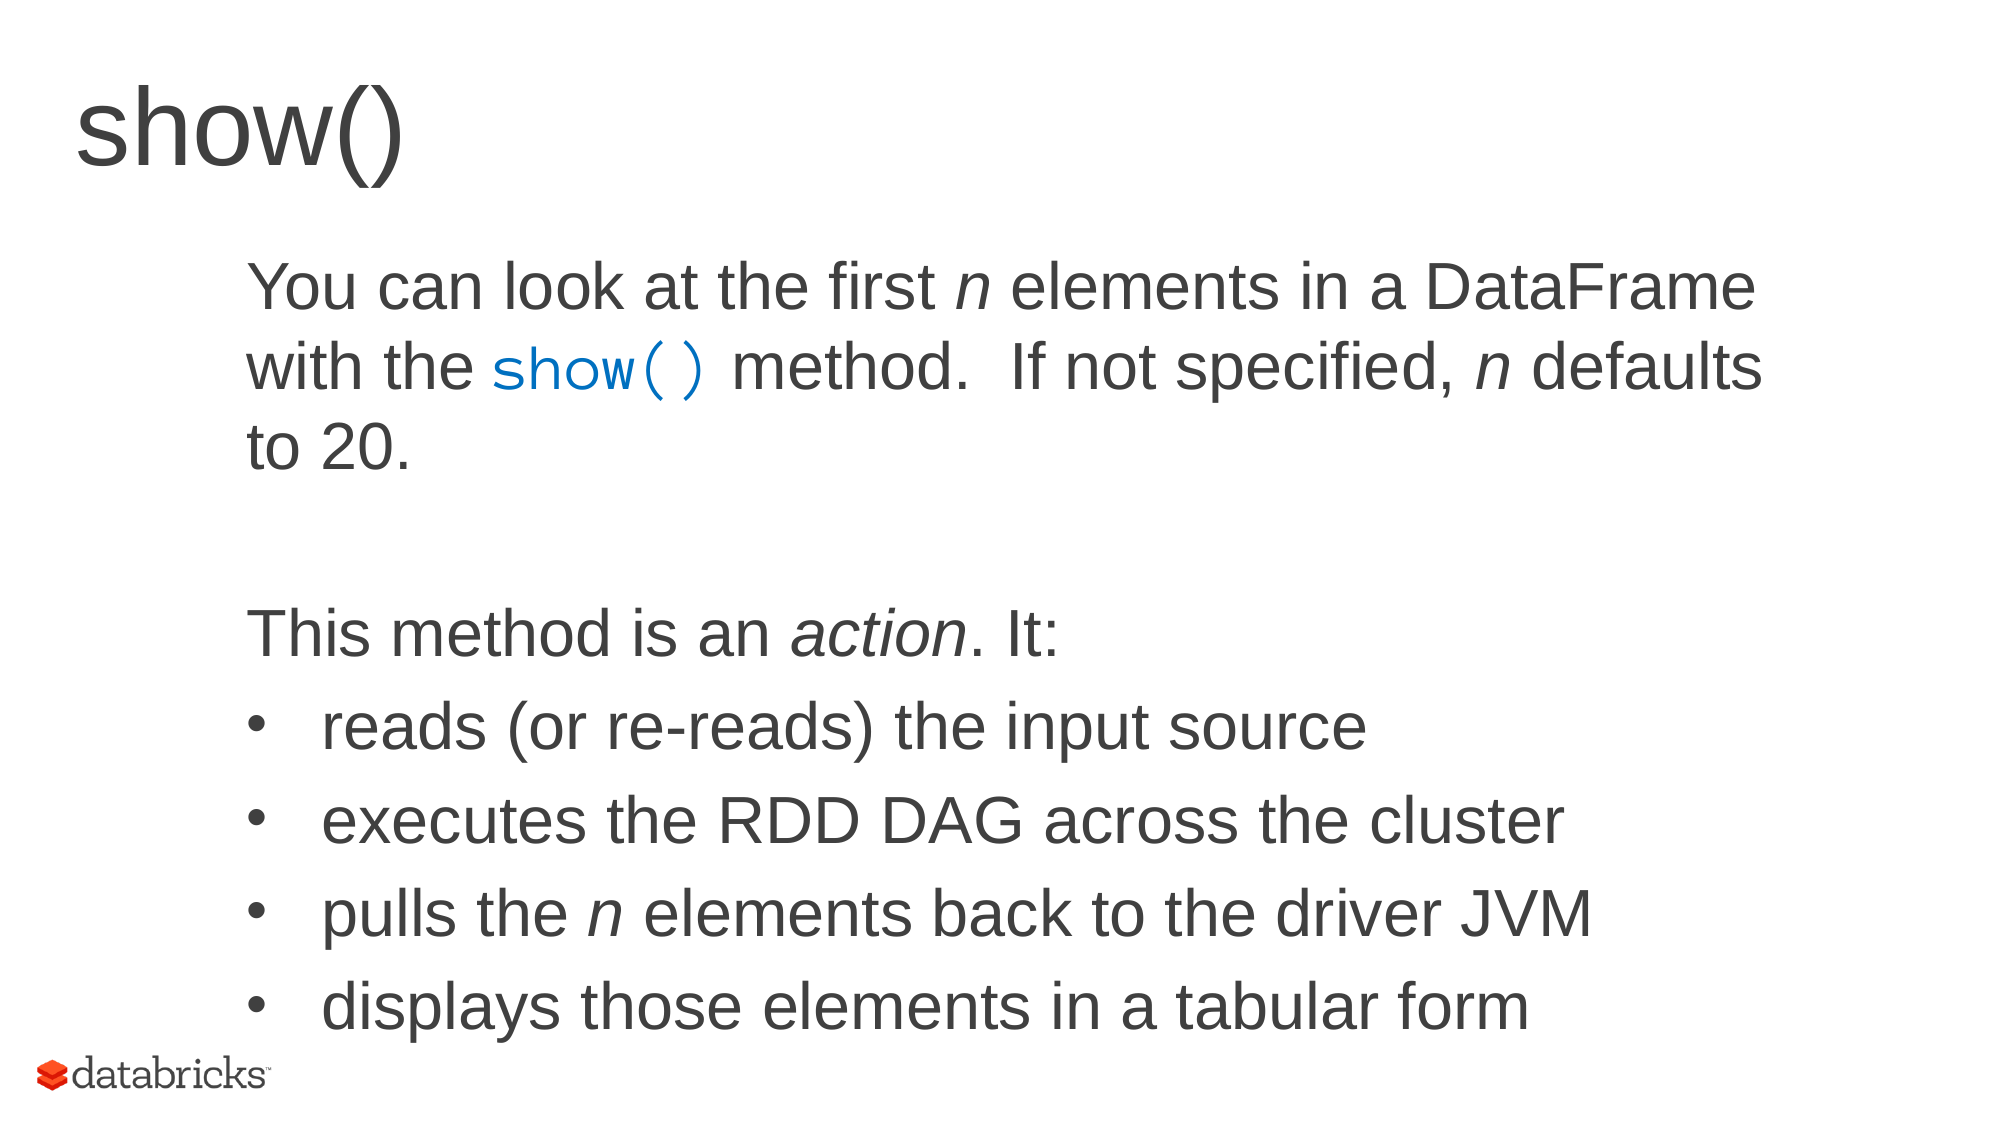

# show()
You can look at the first n elements in a DataFrame with the show() method.  If not specified, n defaults to 20.

This method is an action. It:
reads (or re-reads) the input source
executes the RDD DAG across the cluster
pulls the n elements back to the driver JVM
displays those elements in a tabular form